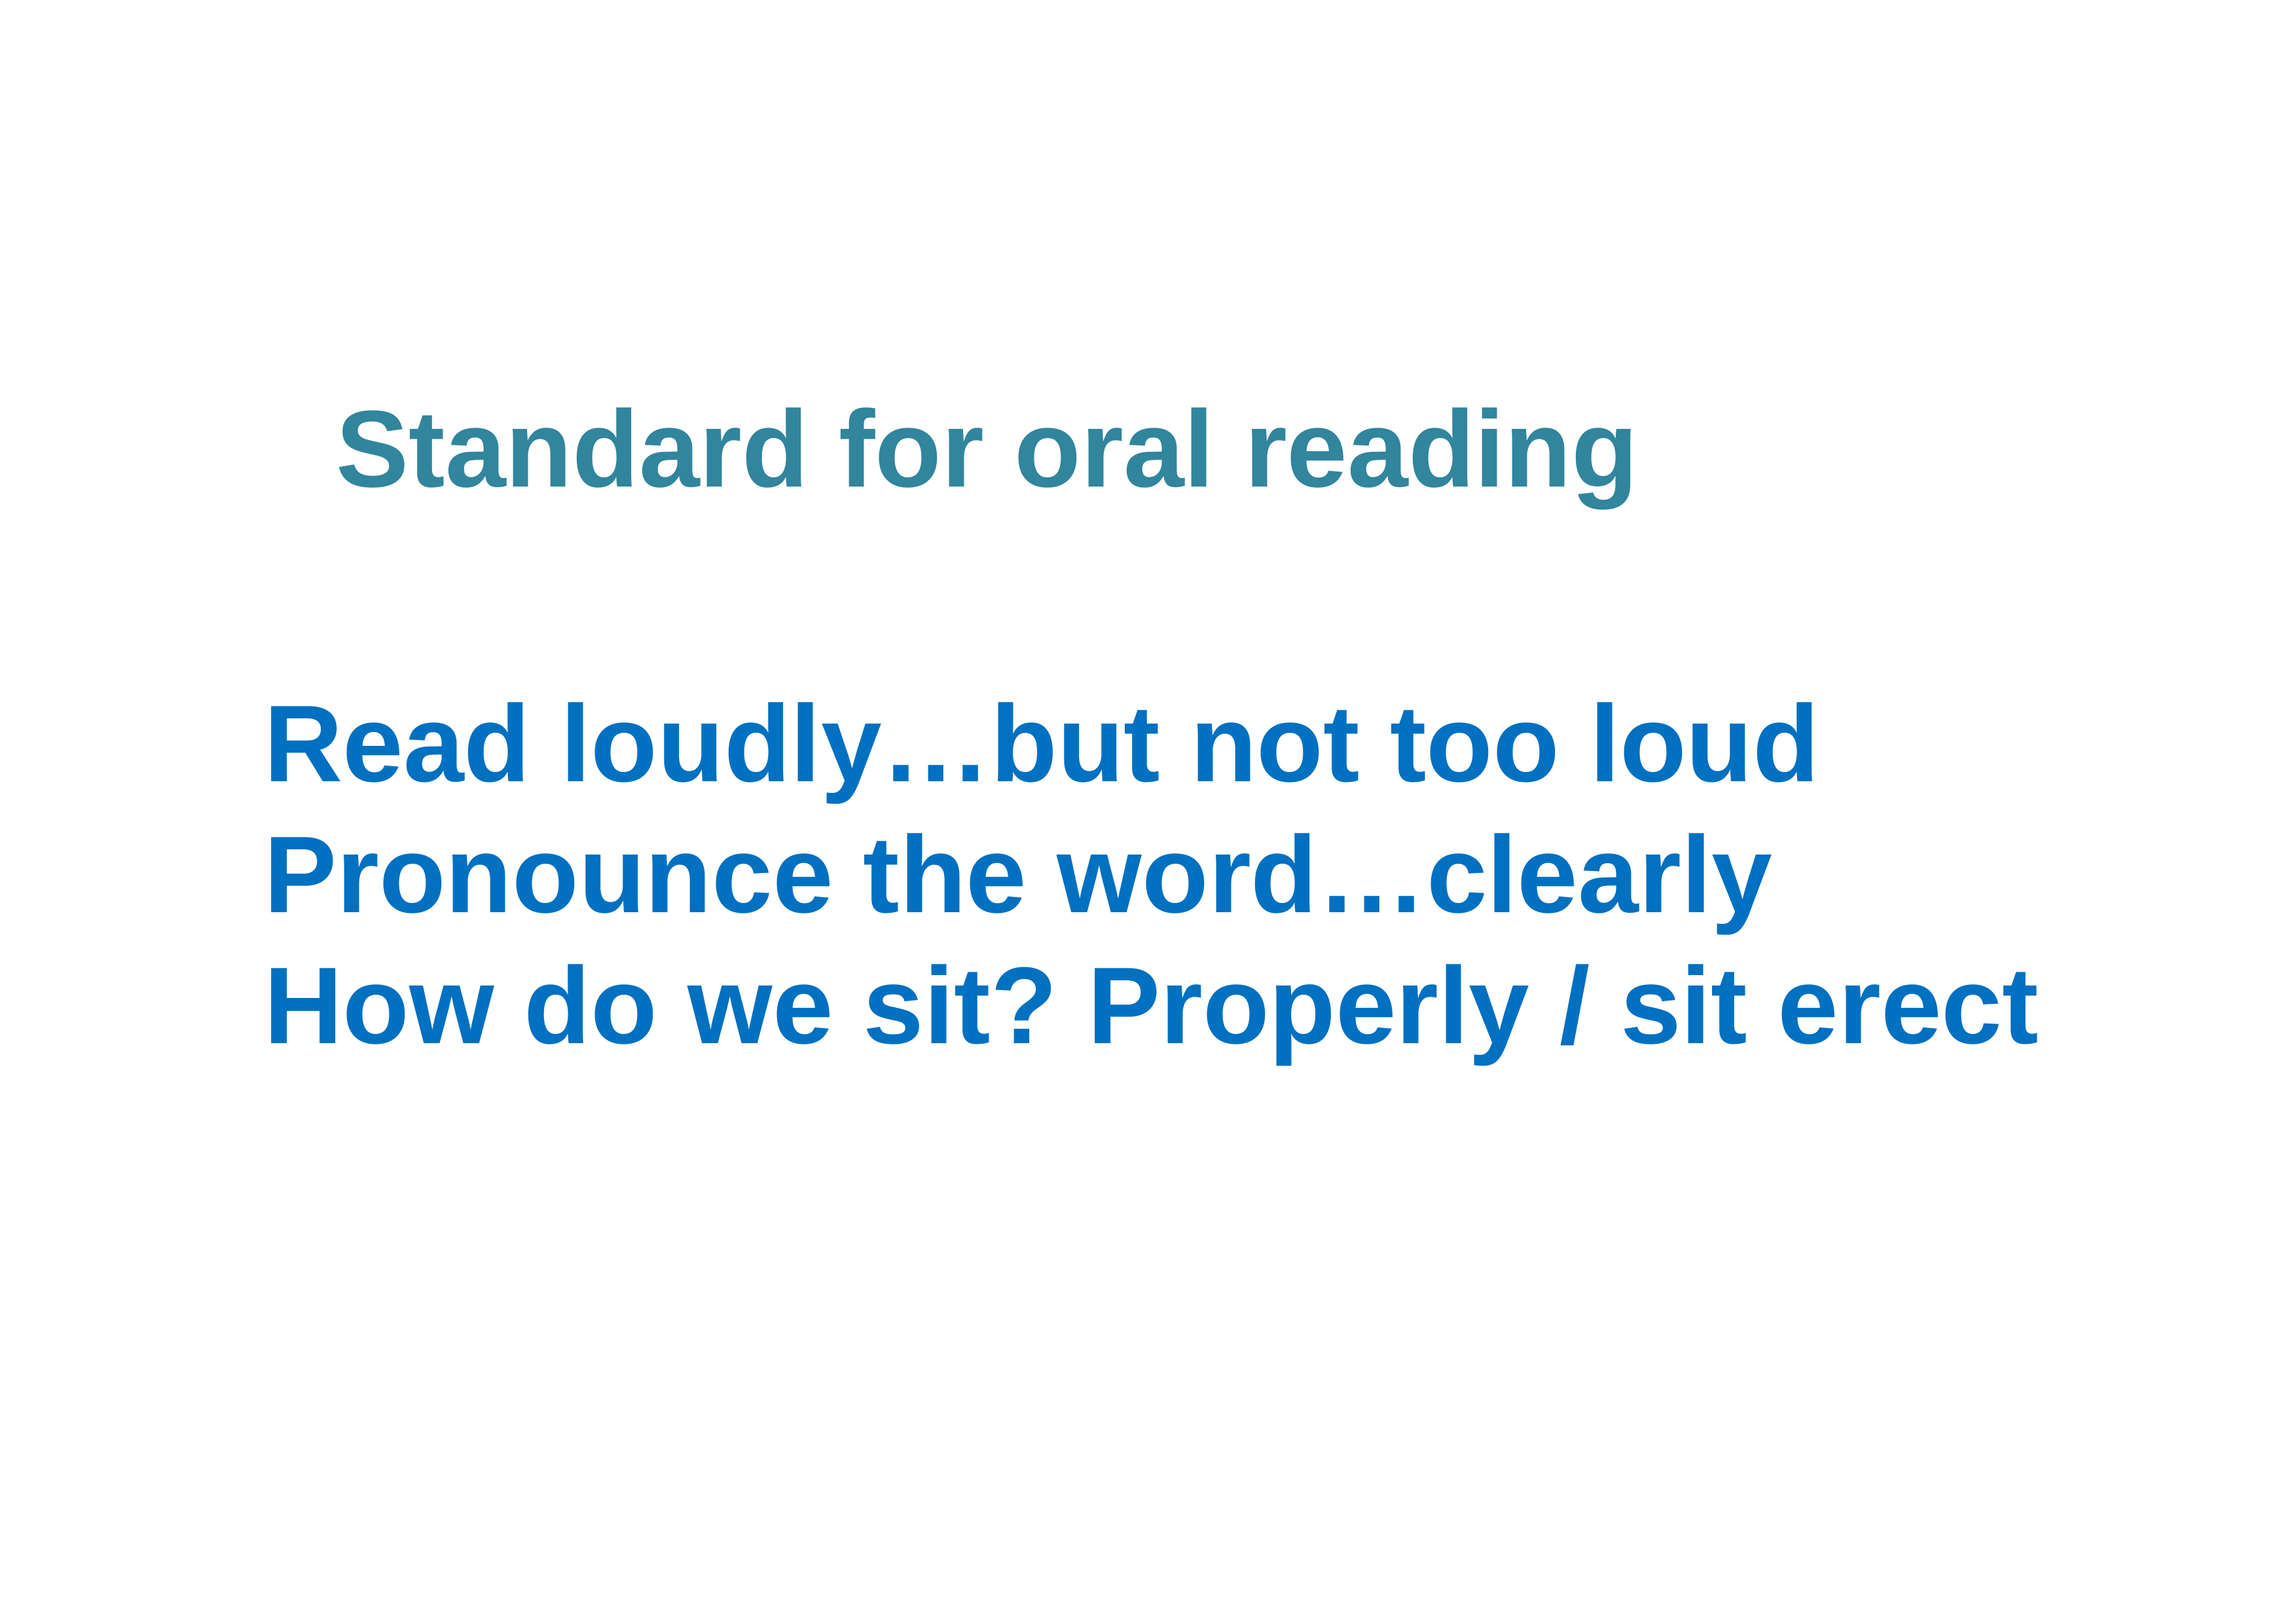

Standard for oral reading
Read loudly…but not too loud
Pronounce the word…clearly
How do we sit? Properly / sit erect